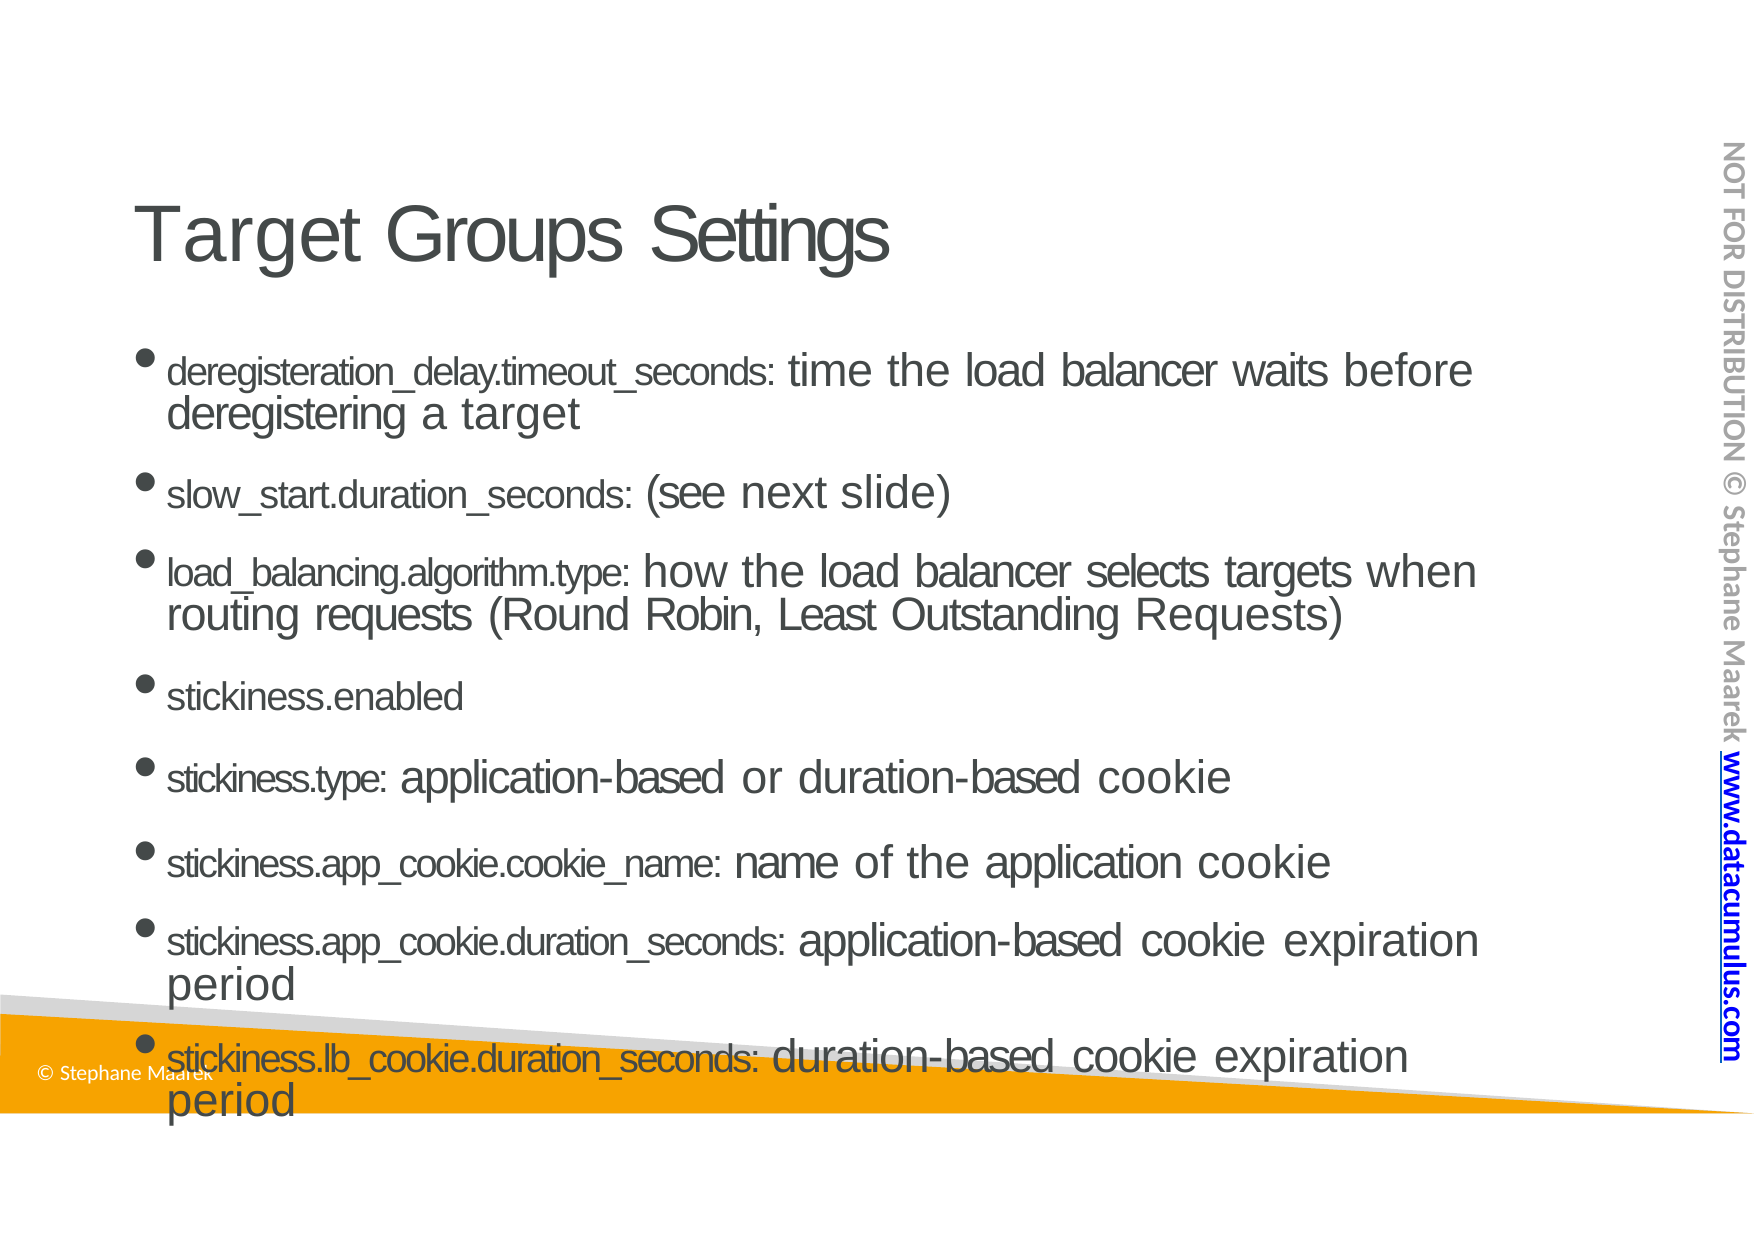

NOT FOR DISTRIBUTION © Stephane Maarek www.datacumulus.com
# Target Groups Settings
deregisteration_delay.timeout_seconds: time the load balancer waits before deregistering a target
slow_start.duration_seconds: (see next slide)
load_balancing.algorithm.type: how the load balancer selects targets when routing requests (Round Robin, Least Outstanding Requests)
stickiness.enabled
stickiness.type: application-based or duration-based cookie
stickiness.app_cookie.cookie_name: name of the application cookie
stickiness.app_cookie.duration_seconds: application-based cookie expiration period
stickiness.lb_cookie.duration_seconds: duration-based cookie expiration period
© Stephane Maarek